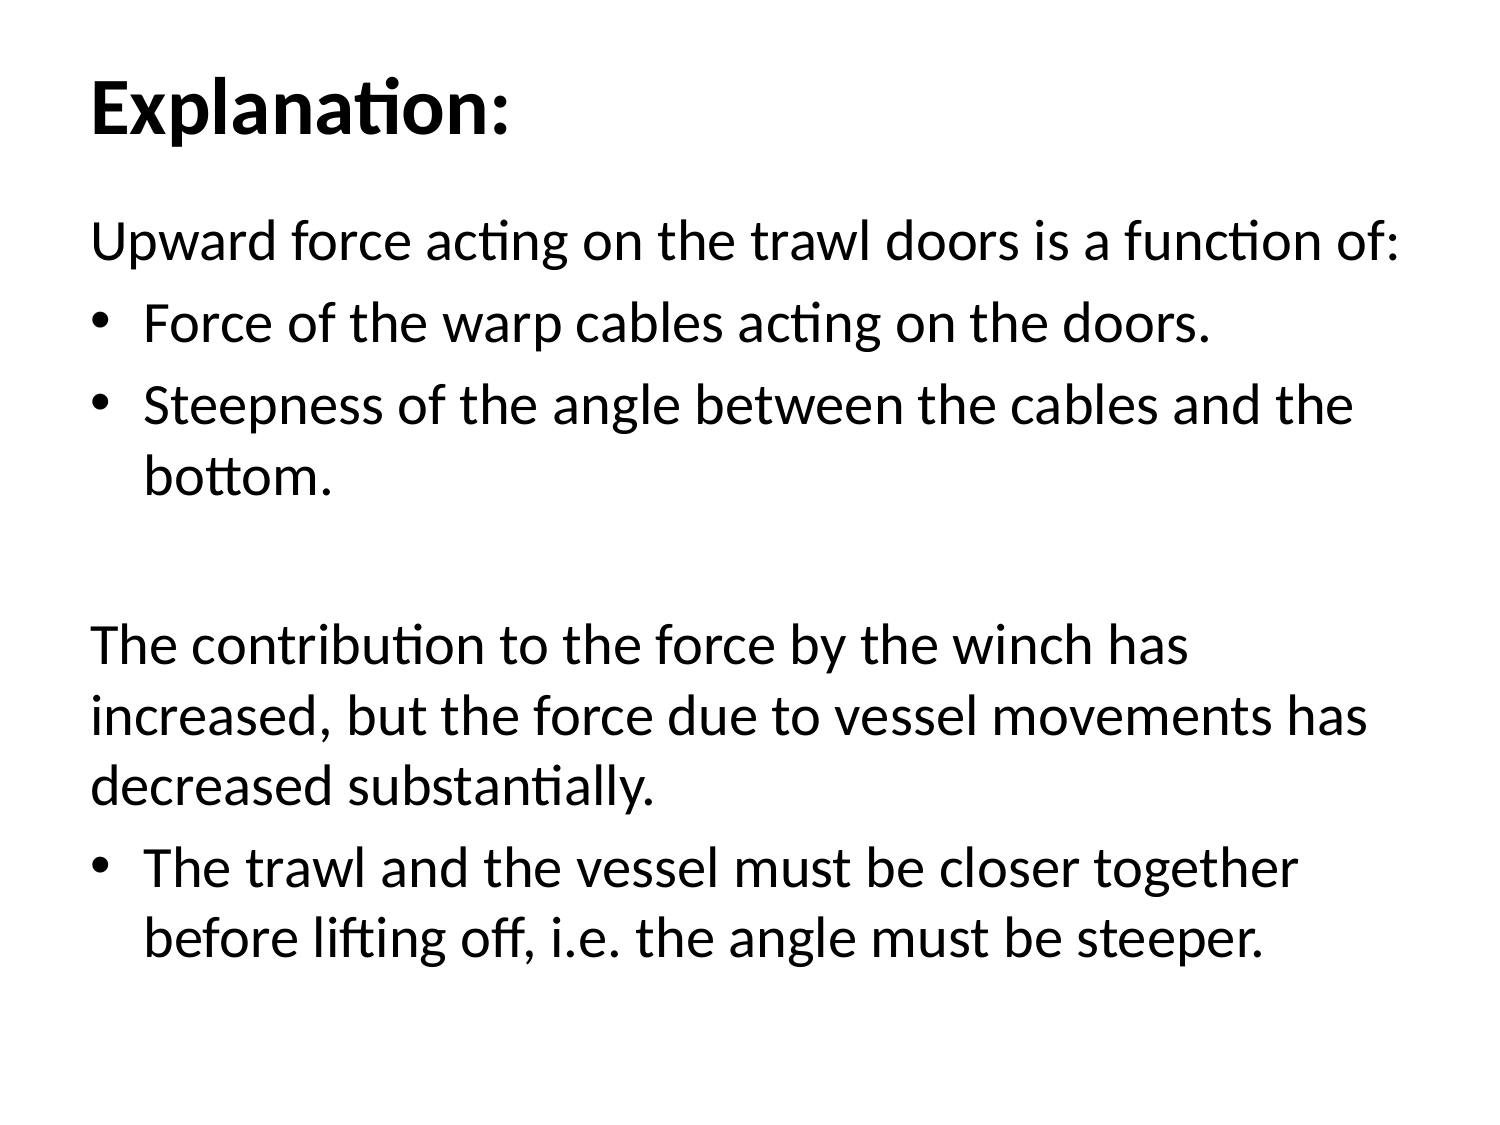

# Explanation:
Upward force acting on the trawl doors is a function of:
Force of the warp cables acting on the doors.
Steepness of the angle between the cables and the bottom.

The contribution to the force by the winch has increased, but the force due to vessel movements has decreased substantially.
The trawl and the vessel must be closer together before lifting off, i.e. the angle must be steeper.